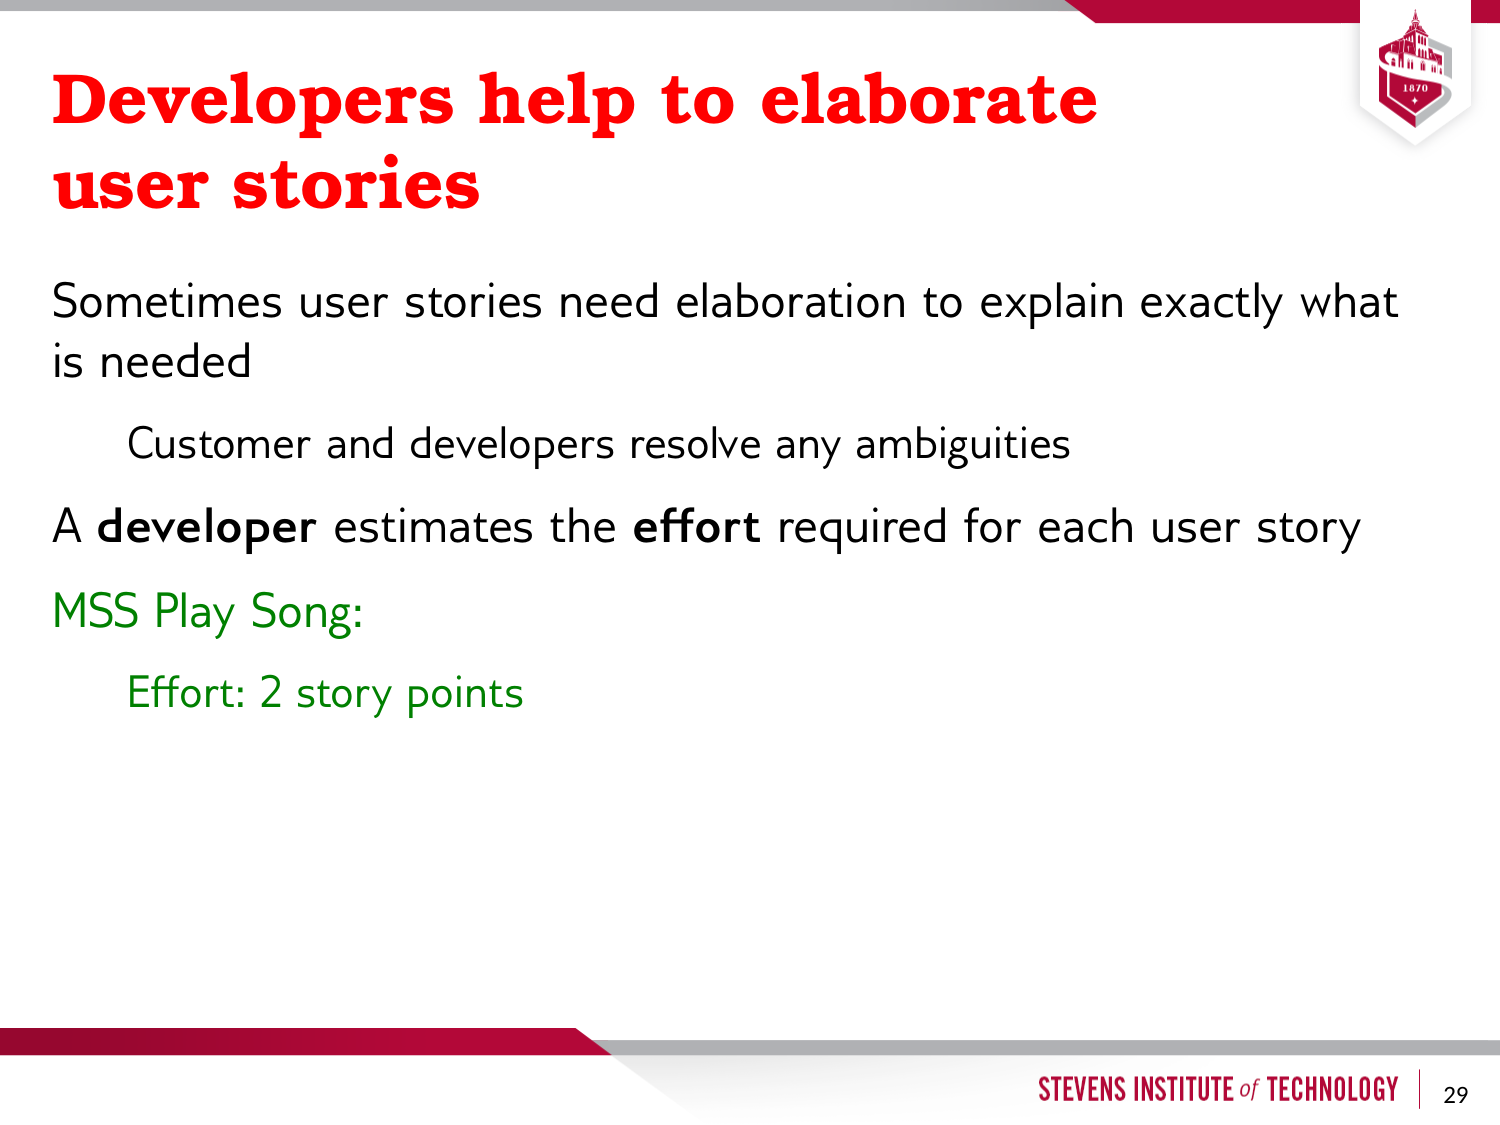

# Developers help to elaborate user stories
Sometimes user stories need elaboration to explain exactly what is needed
Customer and developers resolve any ambiguities
A developer estimates the effort required for each user story
MSS Play Song:
Effort: 2 story points

29